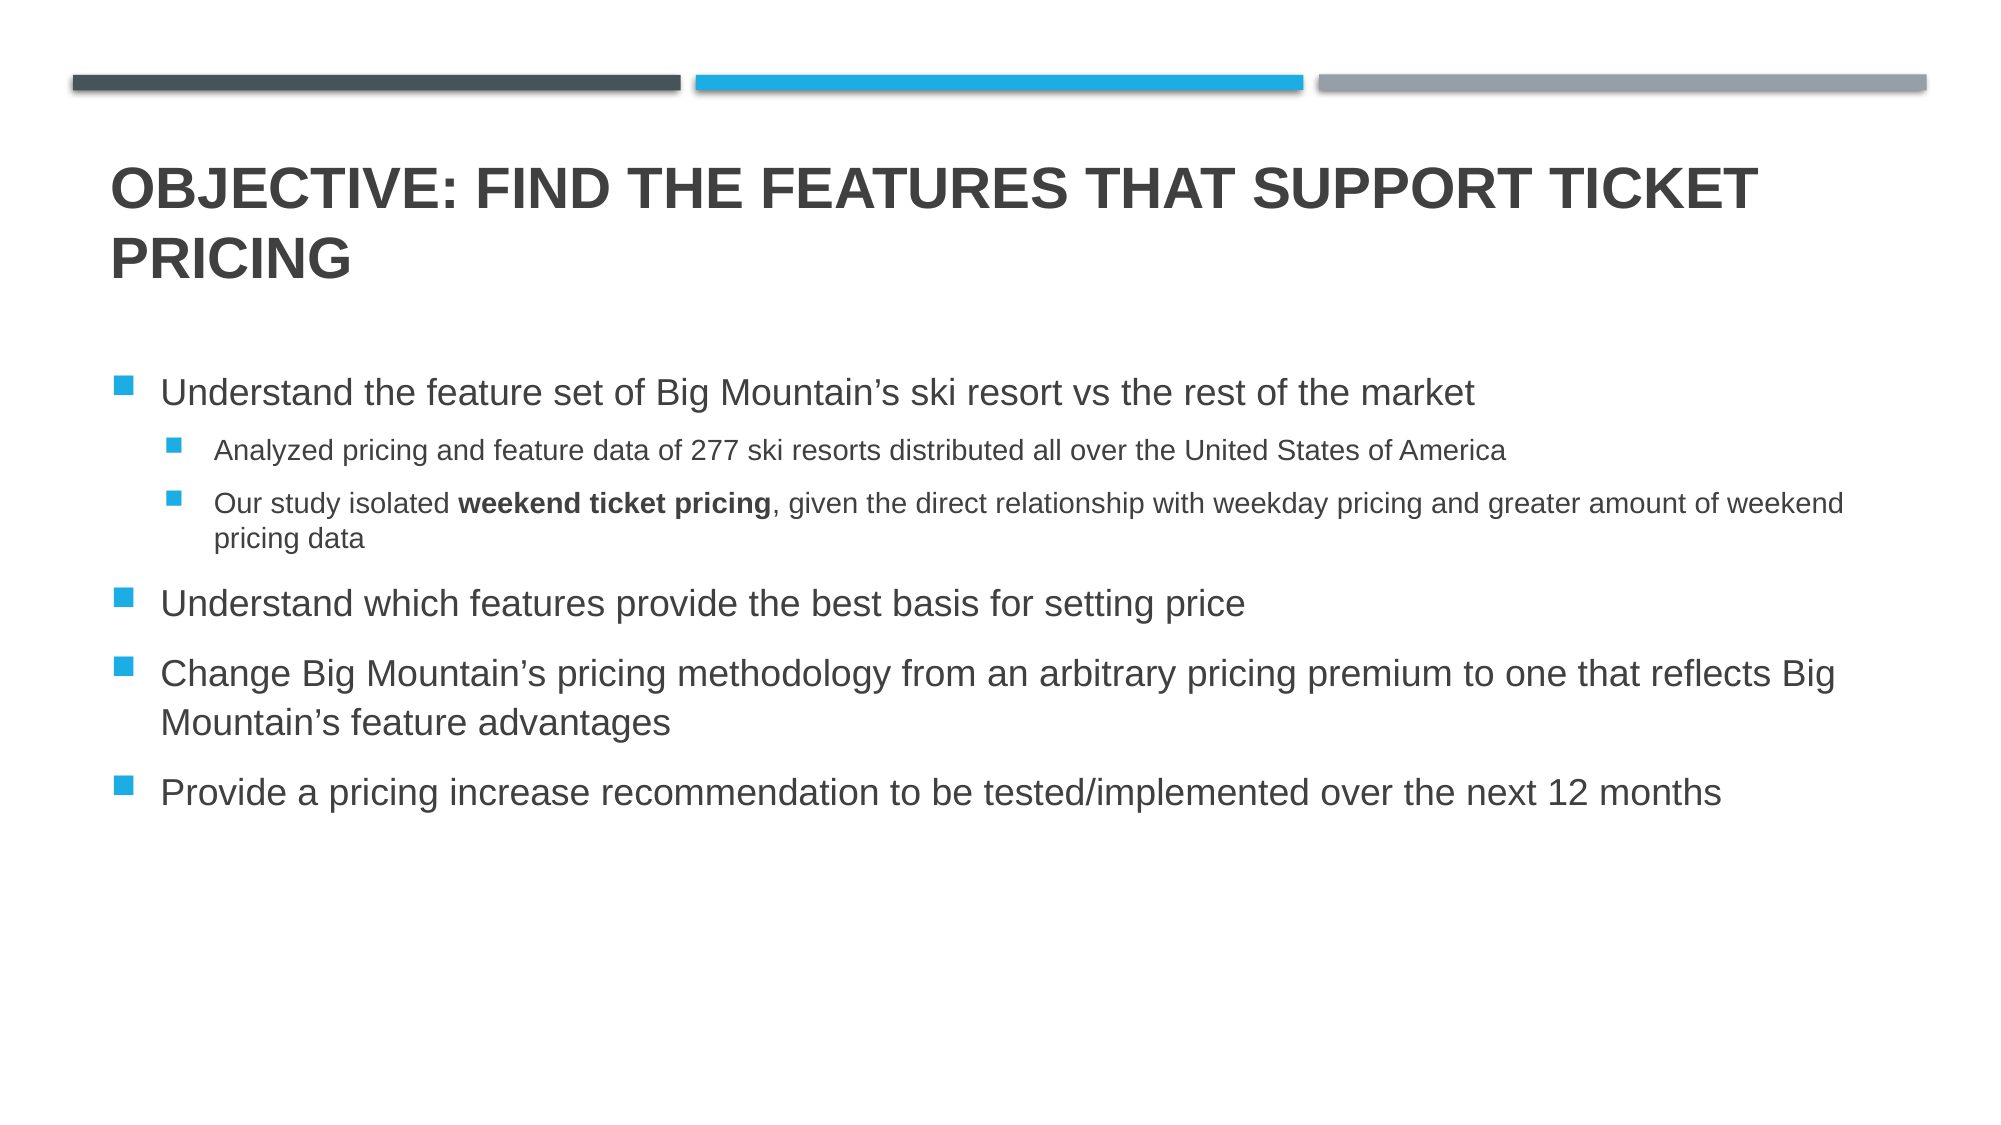

# Objective: Find the Features that Support Ticket Pricing
Understand the feature set of Big Mountain’s ski resort vs the rest of the market
Analyzed pricing and feature data of 277 ski resorts distributed all over the United States of America
Our study isolated weekend ticket pricing, given the direct relationship with weekday pricing and greater amount of weekend pricing data
Understand which features provide the best basis for setting price
Change Big Mountain’s pricing methodology from an arbitrary pricing premium to one that reflects Big Mountain’s feature advantages
Provide a pricing increase recommendation to be tested/implemented over the next 12 months